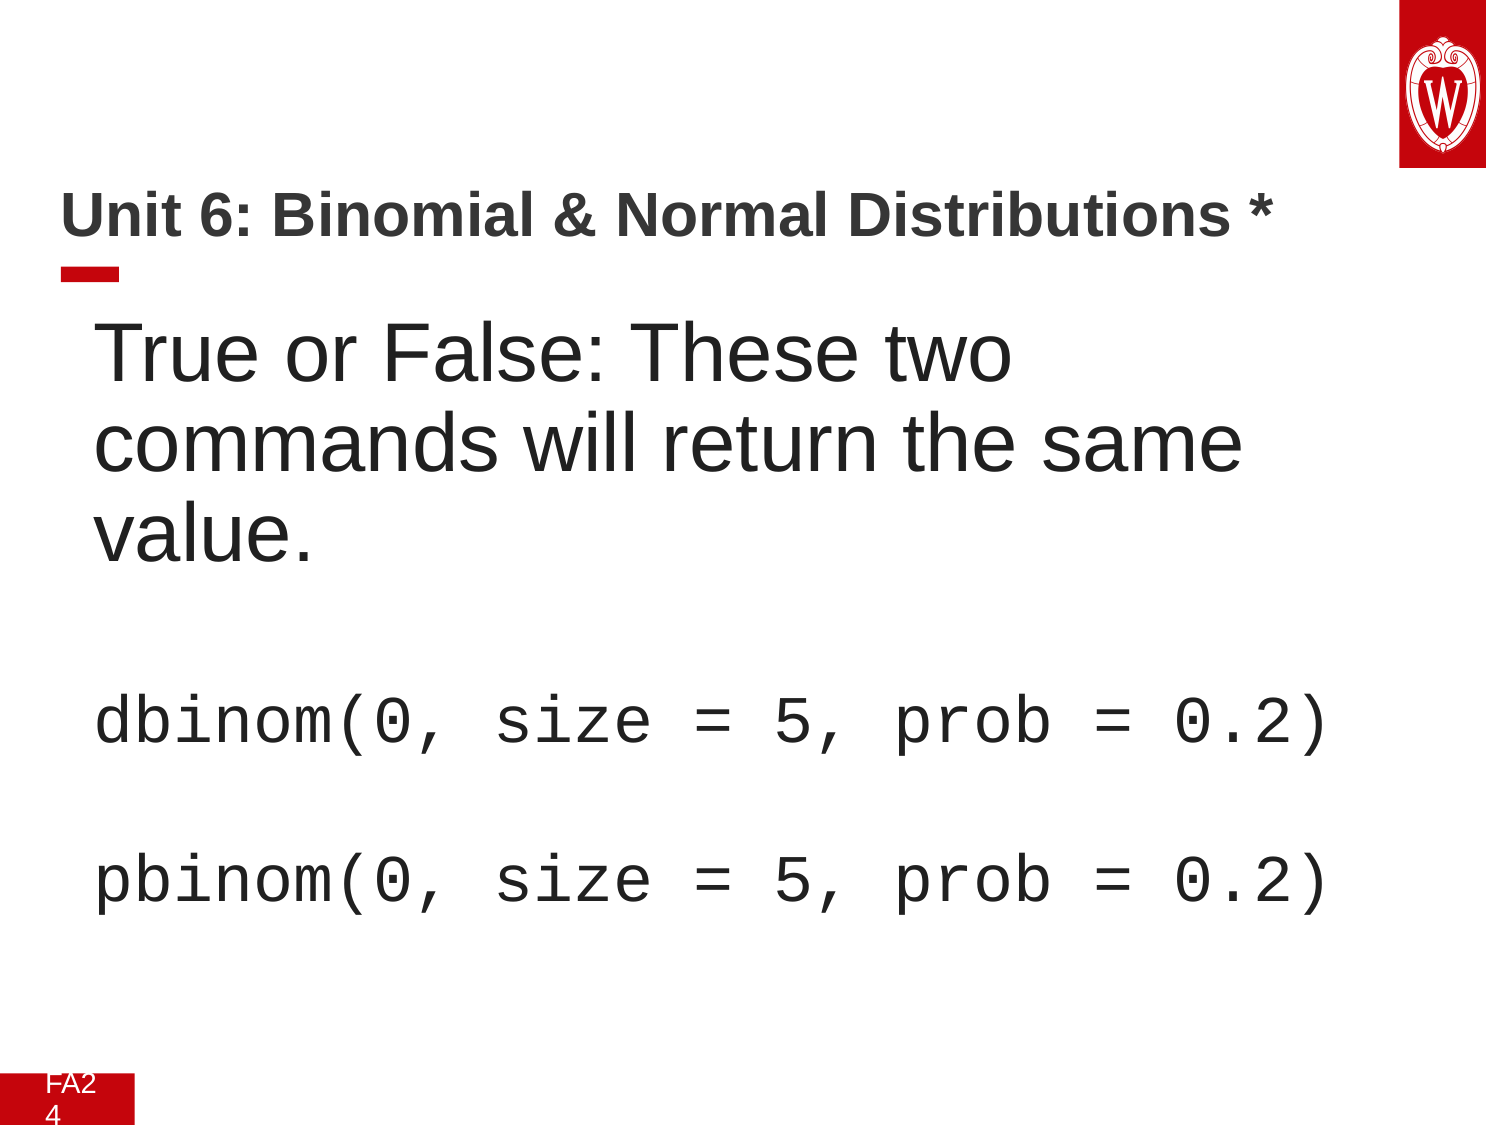

# Unit 6: Binomial & Normal Distributions *
True or False: These two commands will return the same value.

dbinom(0, size = 5, prob = 0.2)

pbinom(0, size = 5, prob = 0.2)
FA24